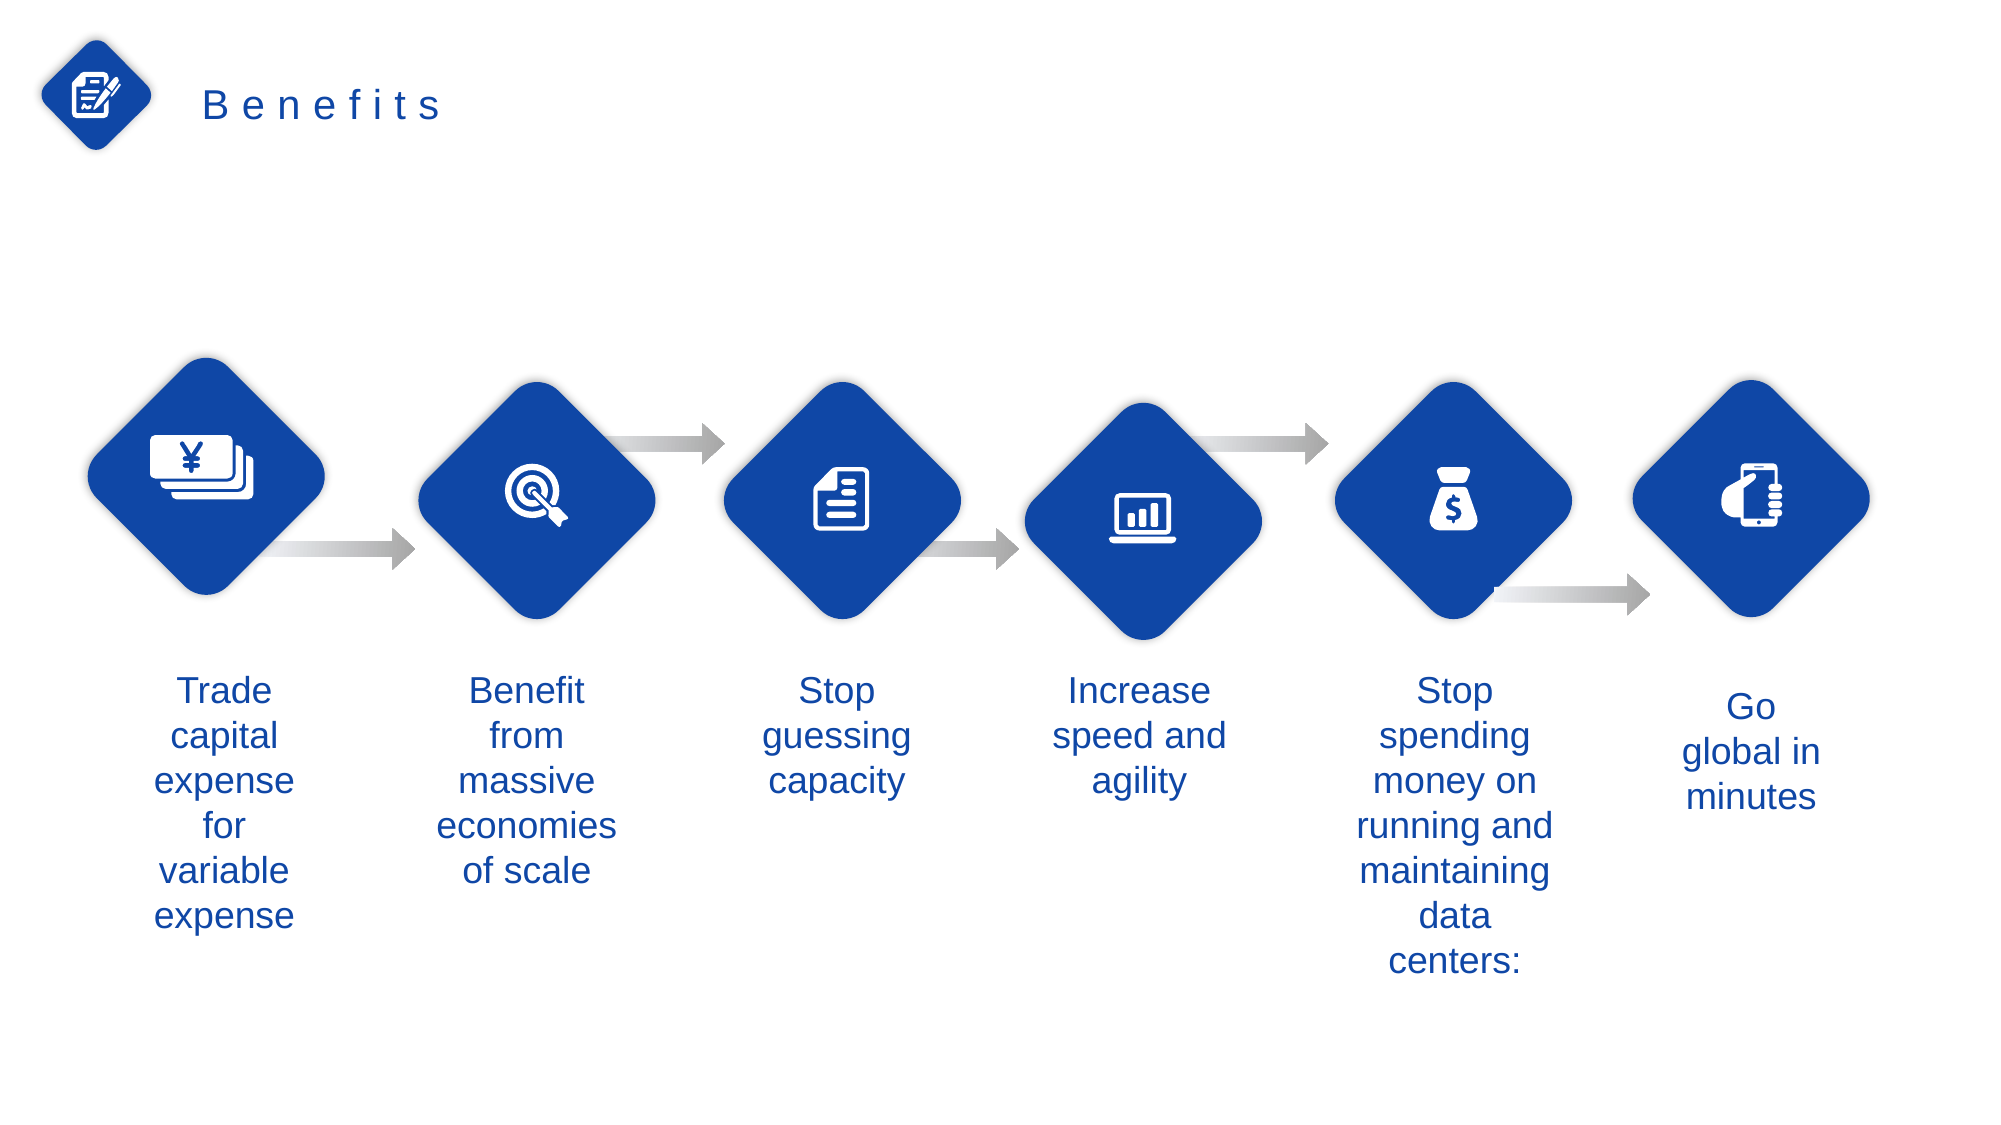

Benefits

Trade capital expense for variable expense
Benefit from massive economies of scale
Stop guessing capacity
Increase speed and agility
Stop spending money on running and maintaining data centers:
Go global in minutes